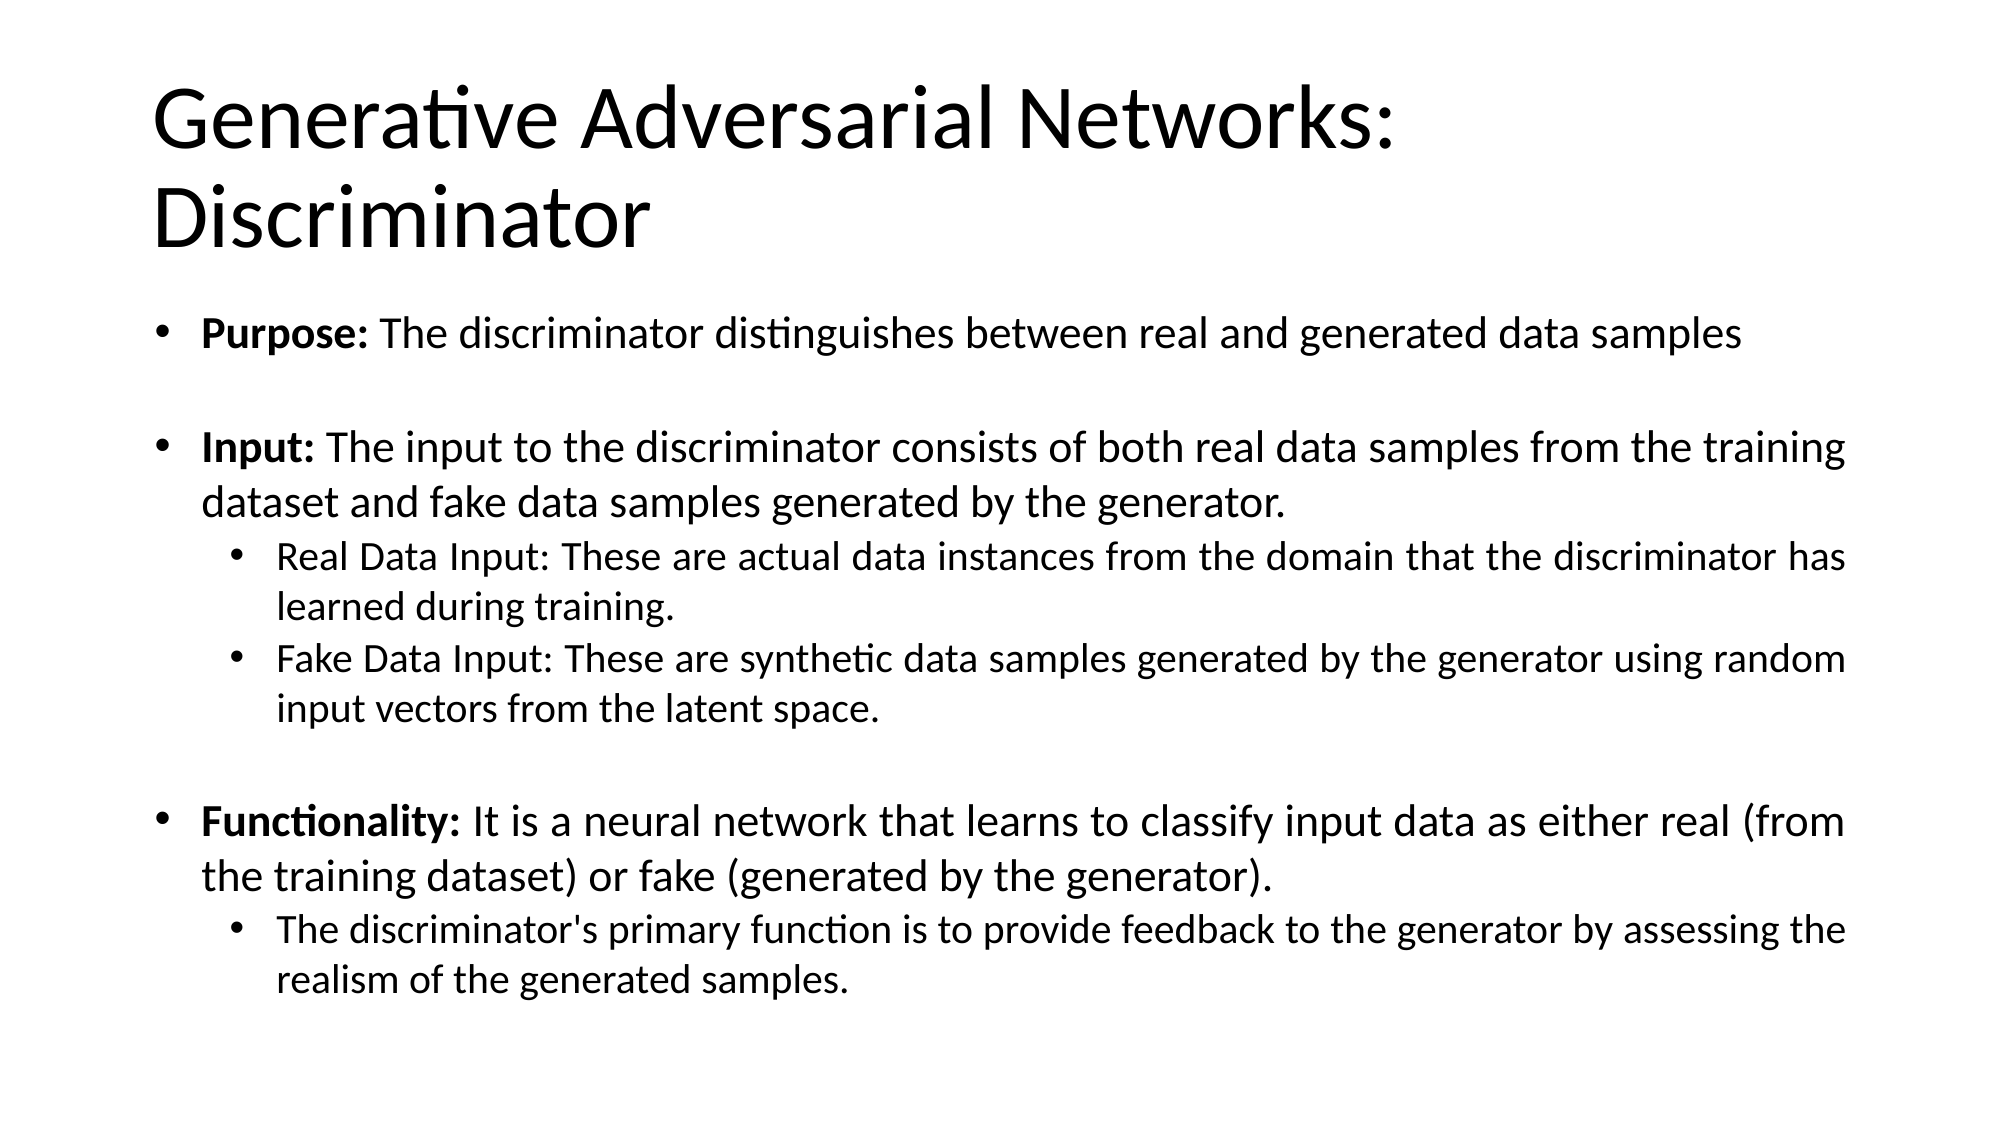

# Generative Adversarial Networks: Discriminator
Purpose: The discriminator distinguishes between real and generated data samples

Input: The input to the discriminator consists of both real data samples from the training dataset and fake data samples generated by the generator.
Real Data Input: These are actual data instances from the domain that the discriminator has learned during training.
Fake Data Input: These are synthetic data samples generated by the generator using random input vectors from the latent space.

Functionality: It is a neural network that learns to classify input data as either real (from the training dataset) or fake (generated by the generator).
The discriminator's primary function is to provide feedback to the generator by assessing the realism of the generated samples.